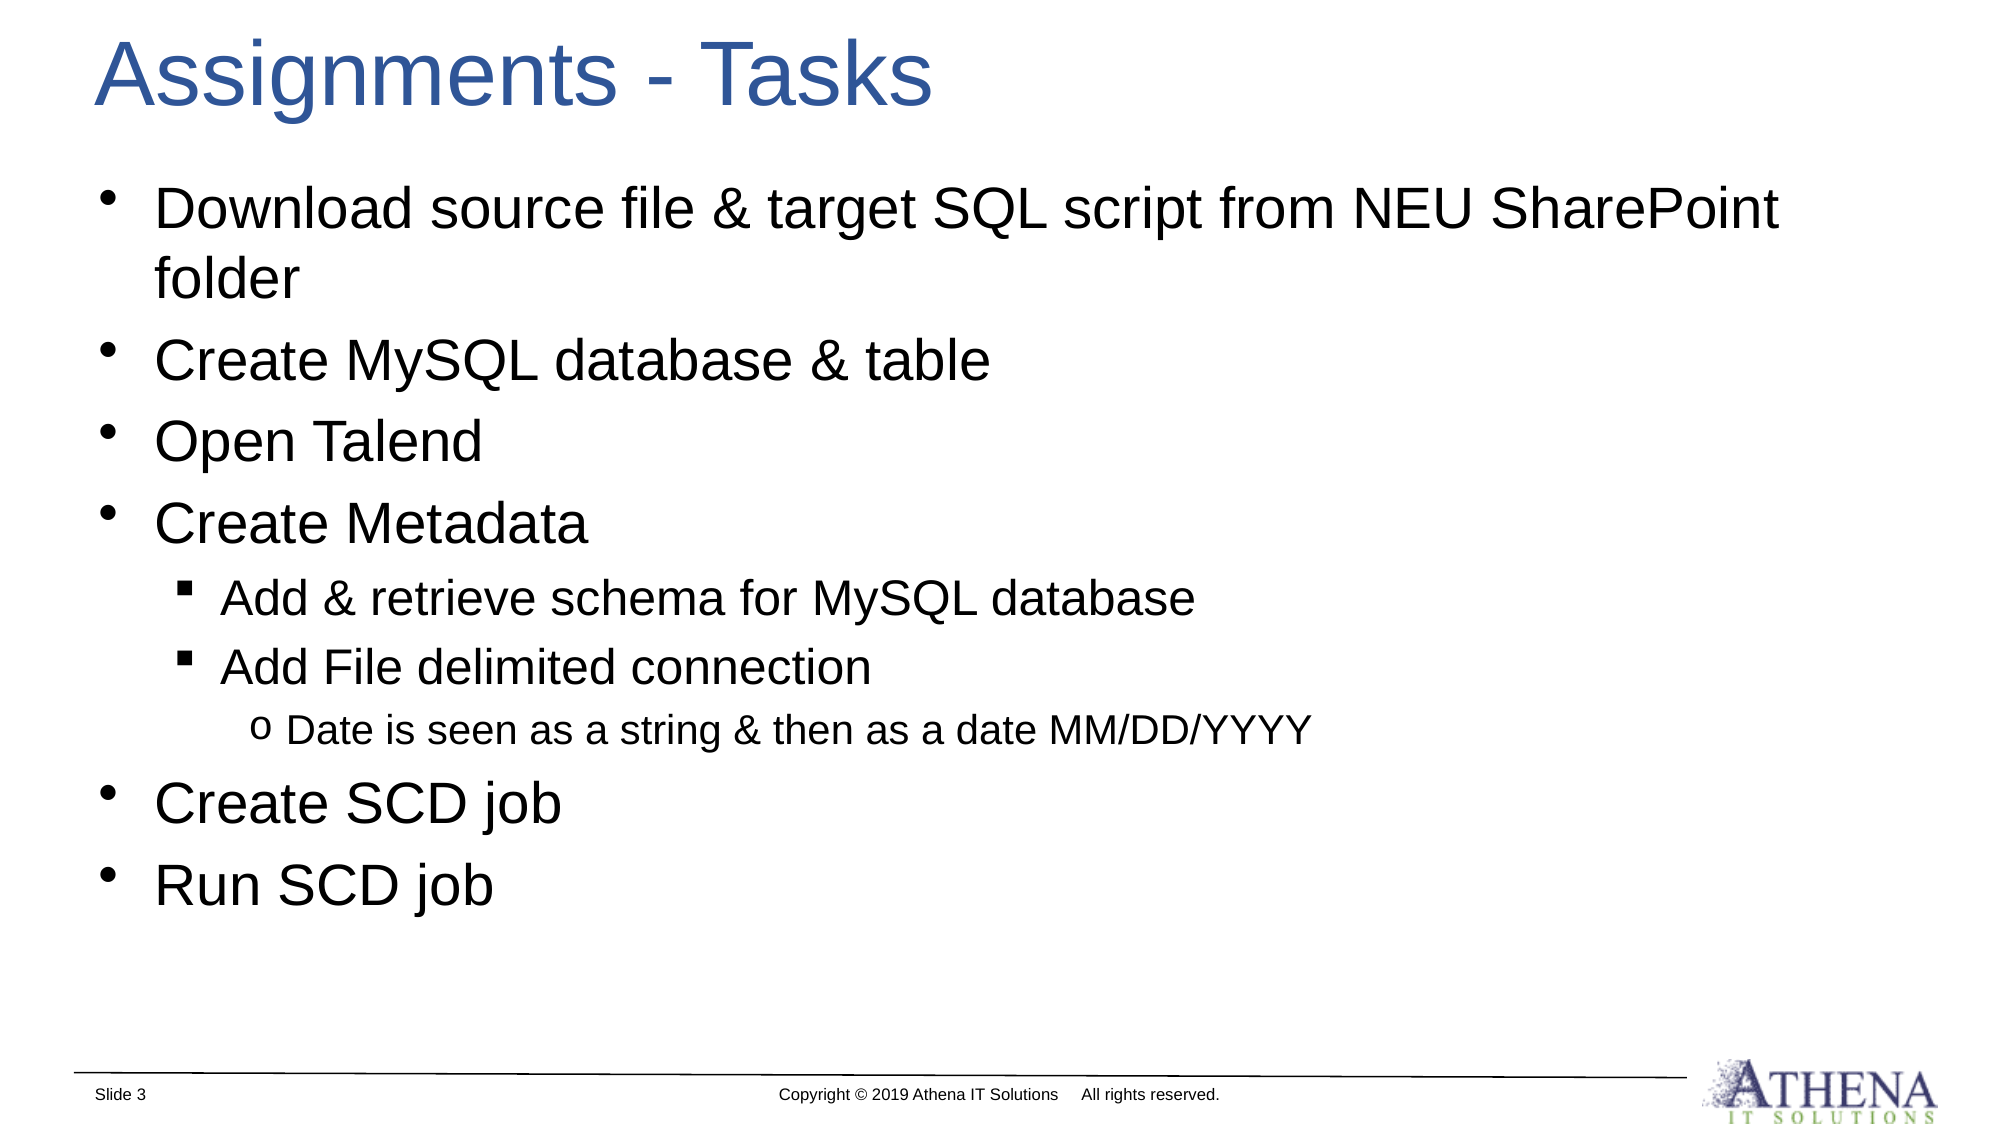

# Assignments - Tasks
Download source file & target SQL script from NEU SharePoint folder
Create MySQL database & table
Open Talend
Create Metadata
Add & retrieve schema for MySQL database
Add File delimited connection
Date is seen as a string & then as a date MM/DD/YYYY
Create SCD job
Run SCD job
Slide 3
Copyright © 2019 Athena IT Solutions     All rights reserved.